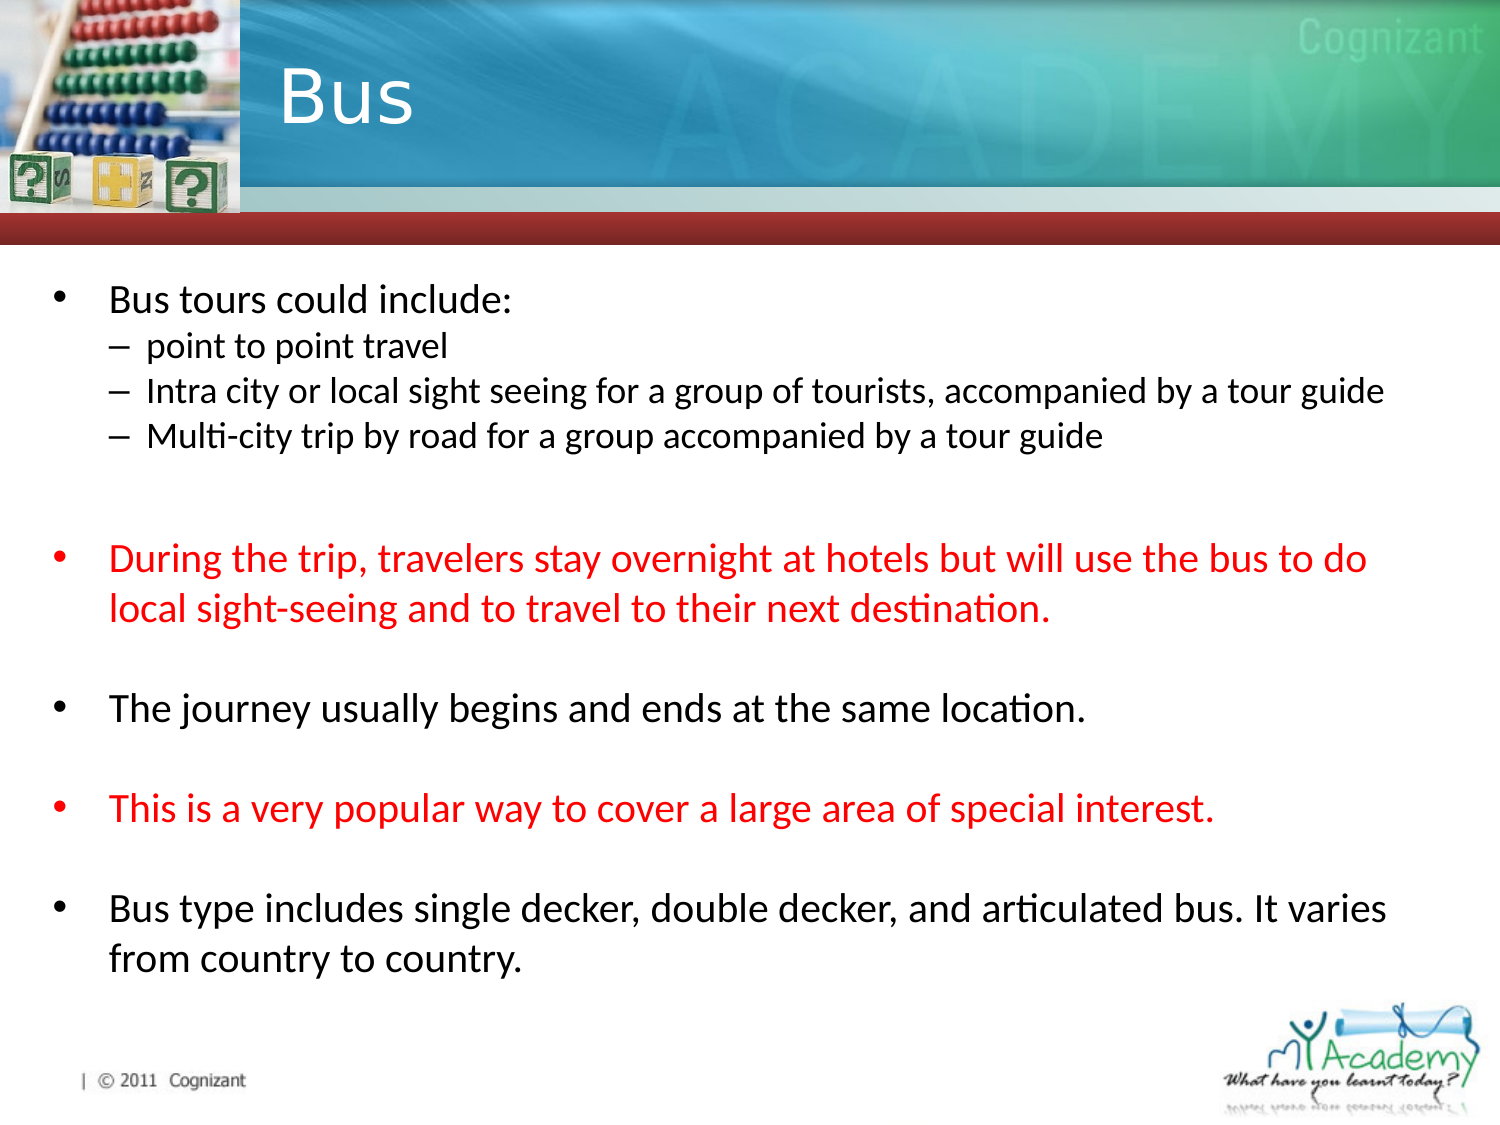

# Bus
Bus tours could include:
point to point travel
Intra city or local sight seeing for a group of tourists, accompanied by a tour guide
Multi-city trip by road for a group accompanied by a tour guide

During the trip, travelers stay overnight at hotels but will use the bus to do local sight-seeing and to travel to their next destination.

The journey usually begins and ends at the same location.

This is a very popular way to cover a large area of special interest.

Bus type includes single decker, double decker, and articulated bus. It varies from country to country.